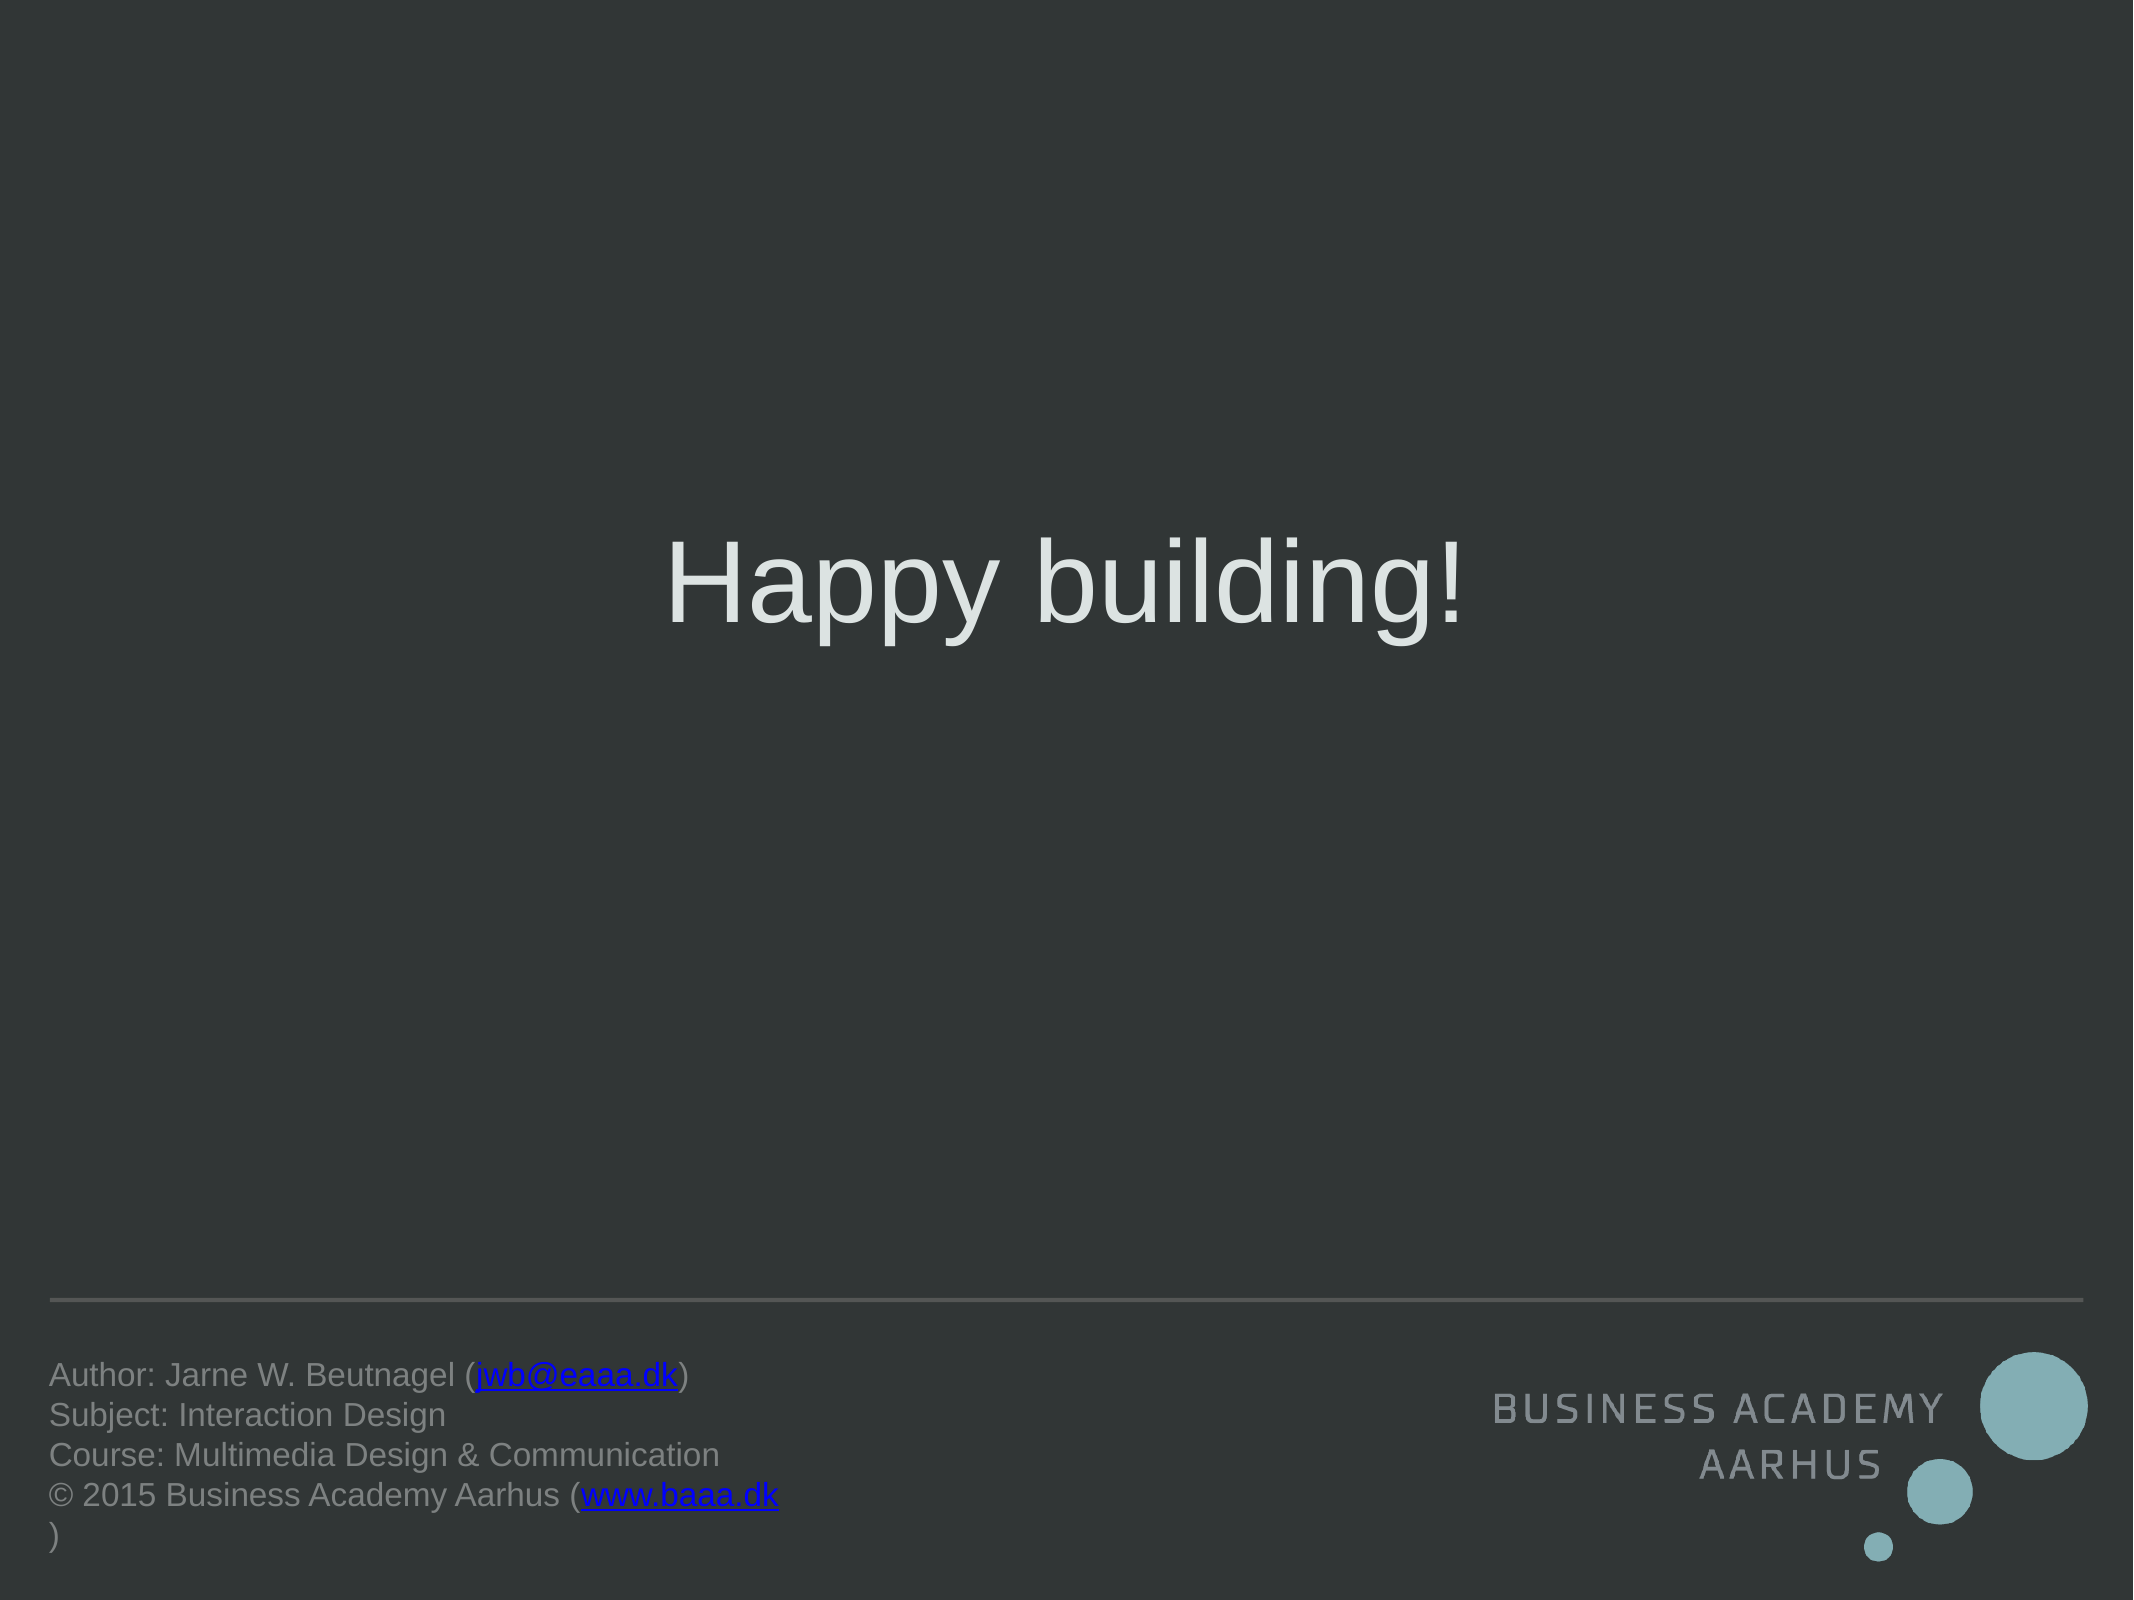

Happy building!
Author: Jarne W. Beutnagel (jwb@eaaa.dk)
Subject: Interaction Design
Course: Multimedia Design & Communication
© 2015 Business Academy Aarhus (www.baaa.dk)